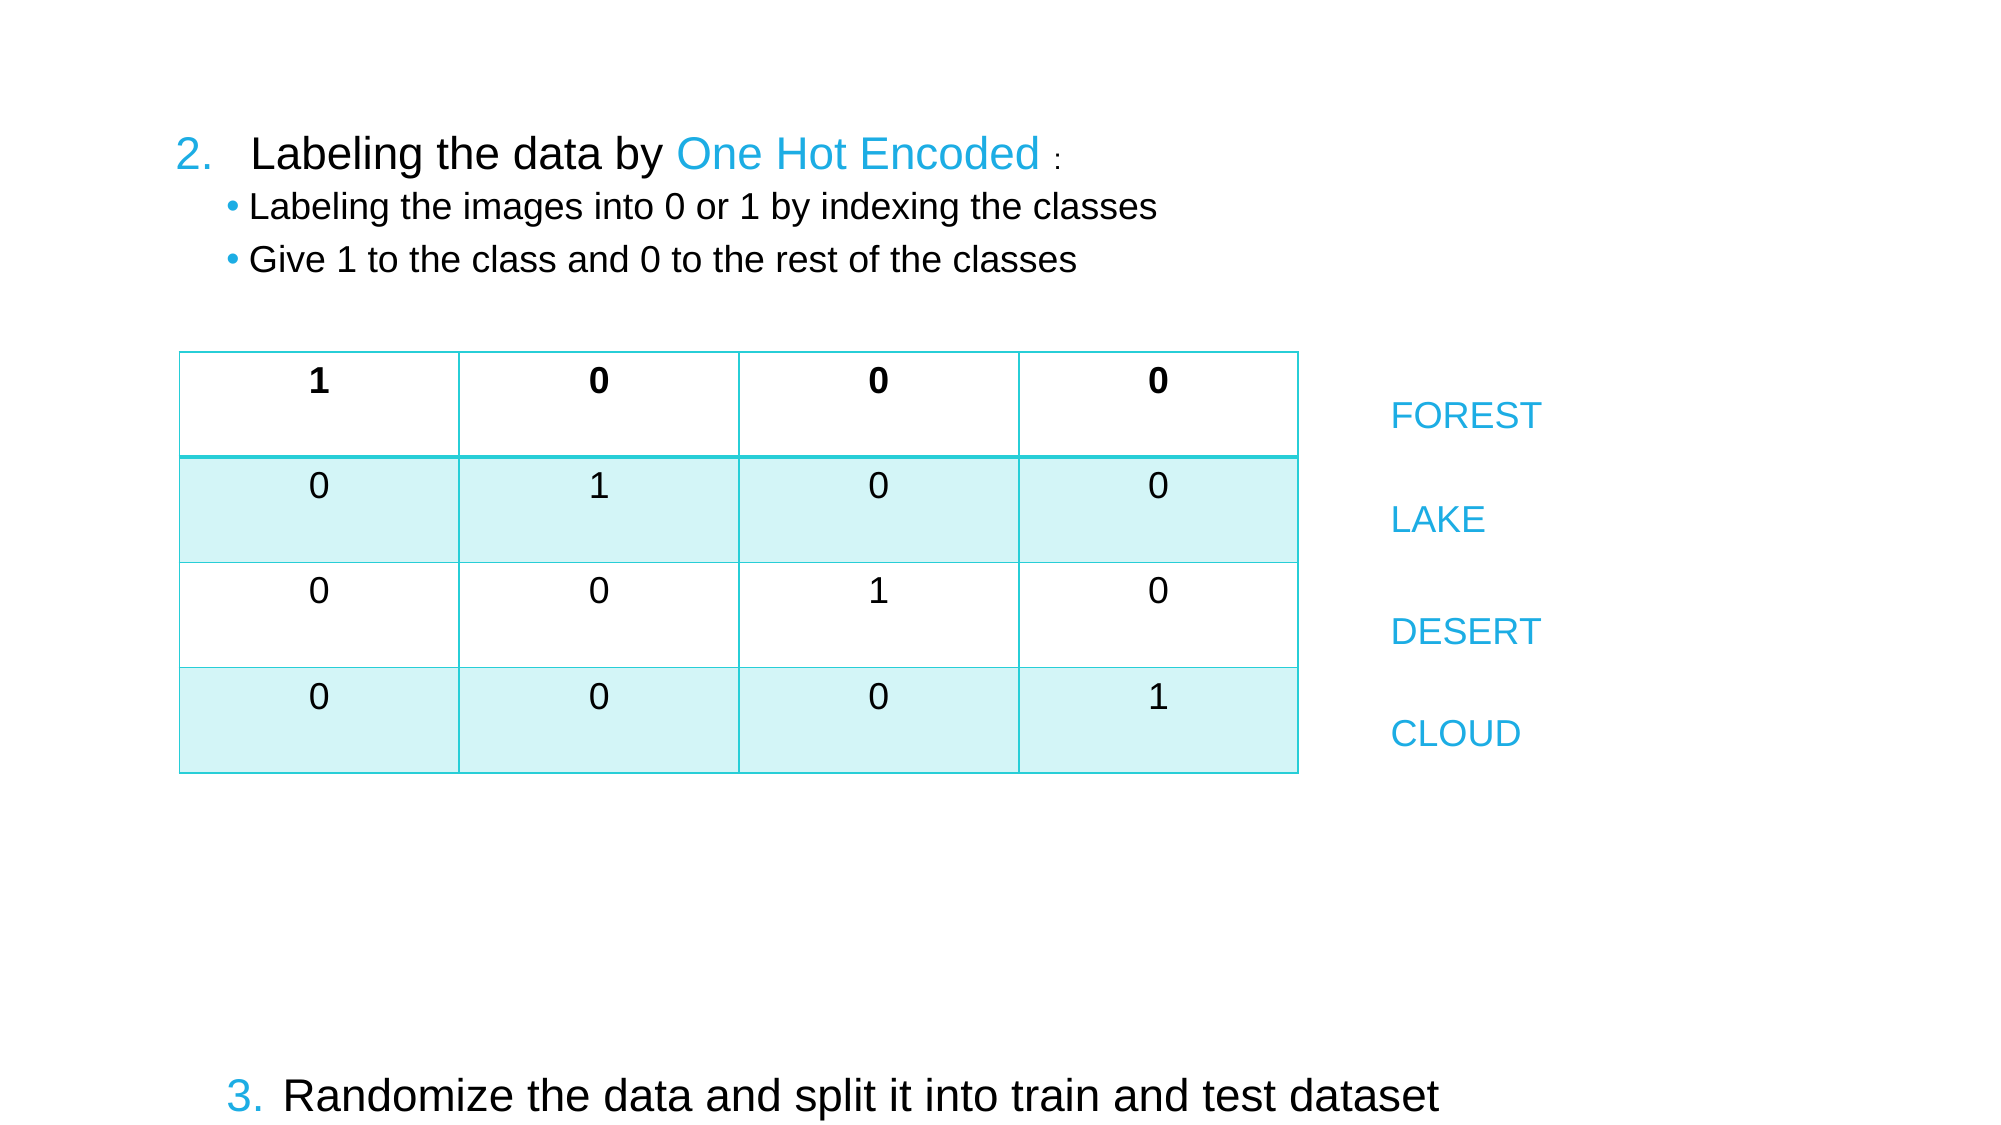

Labeling the data by One Hot Encoded :
Labeling the images into 0 or 1 by indexing the classes
Give 1 to the class and 0 to the rest of the classes

Randomize the data and split it into train and test dataset
| 1 | 0 | 0 | 0 |
| --- | --- | --- | --- |
| 0 | 1 | 0 | 0 |
| 0 | 0 | 1 | 0 |
| 0 | 0 | 0 | 1 |
FOREST
LAKE
DESERT
CLOUD